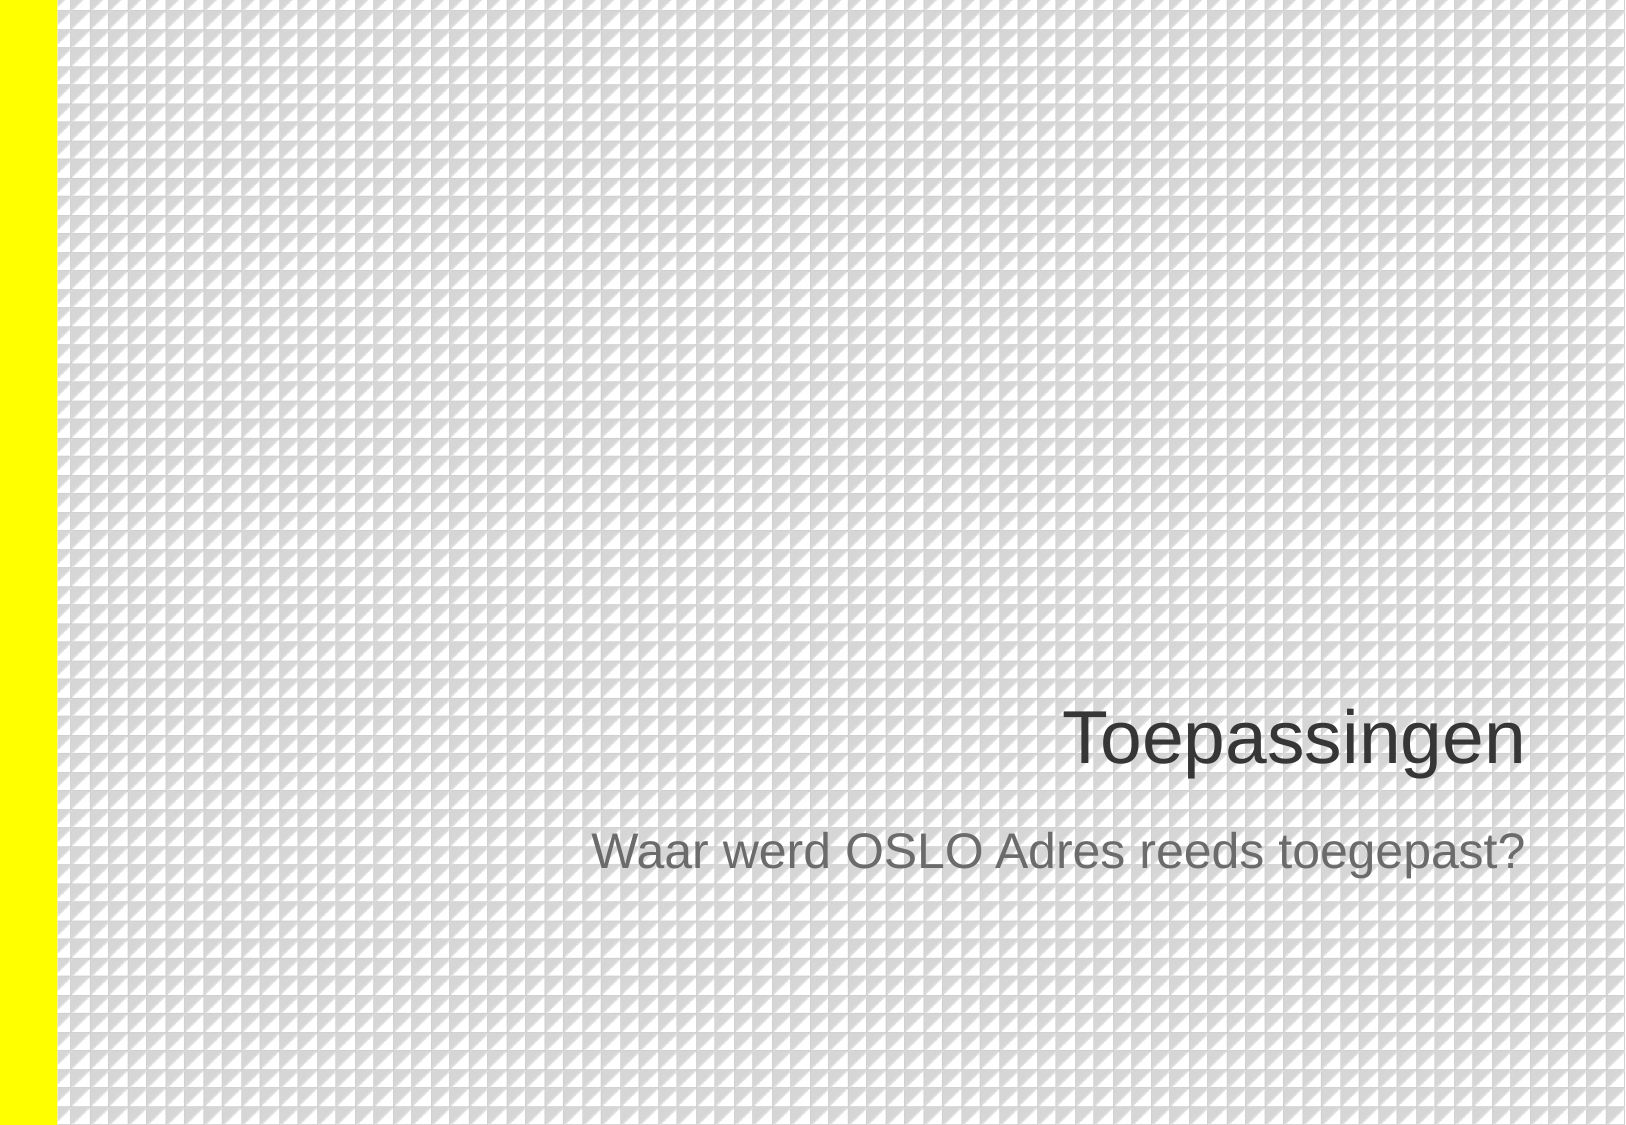

# Toepassingen
Waar werd OSLO Adres reeds toegepast?